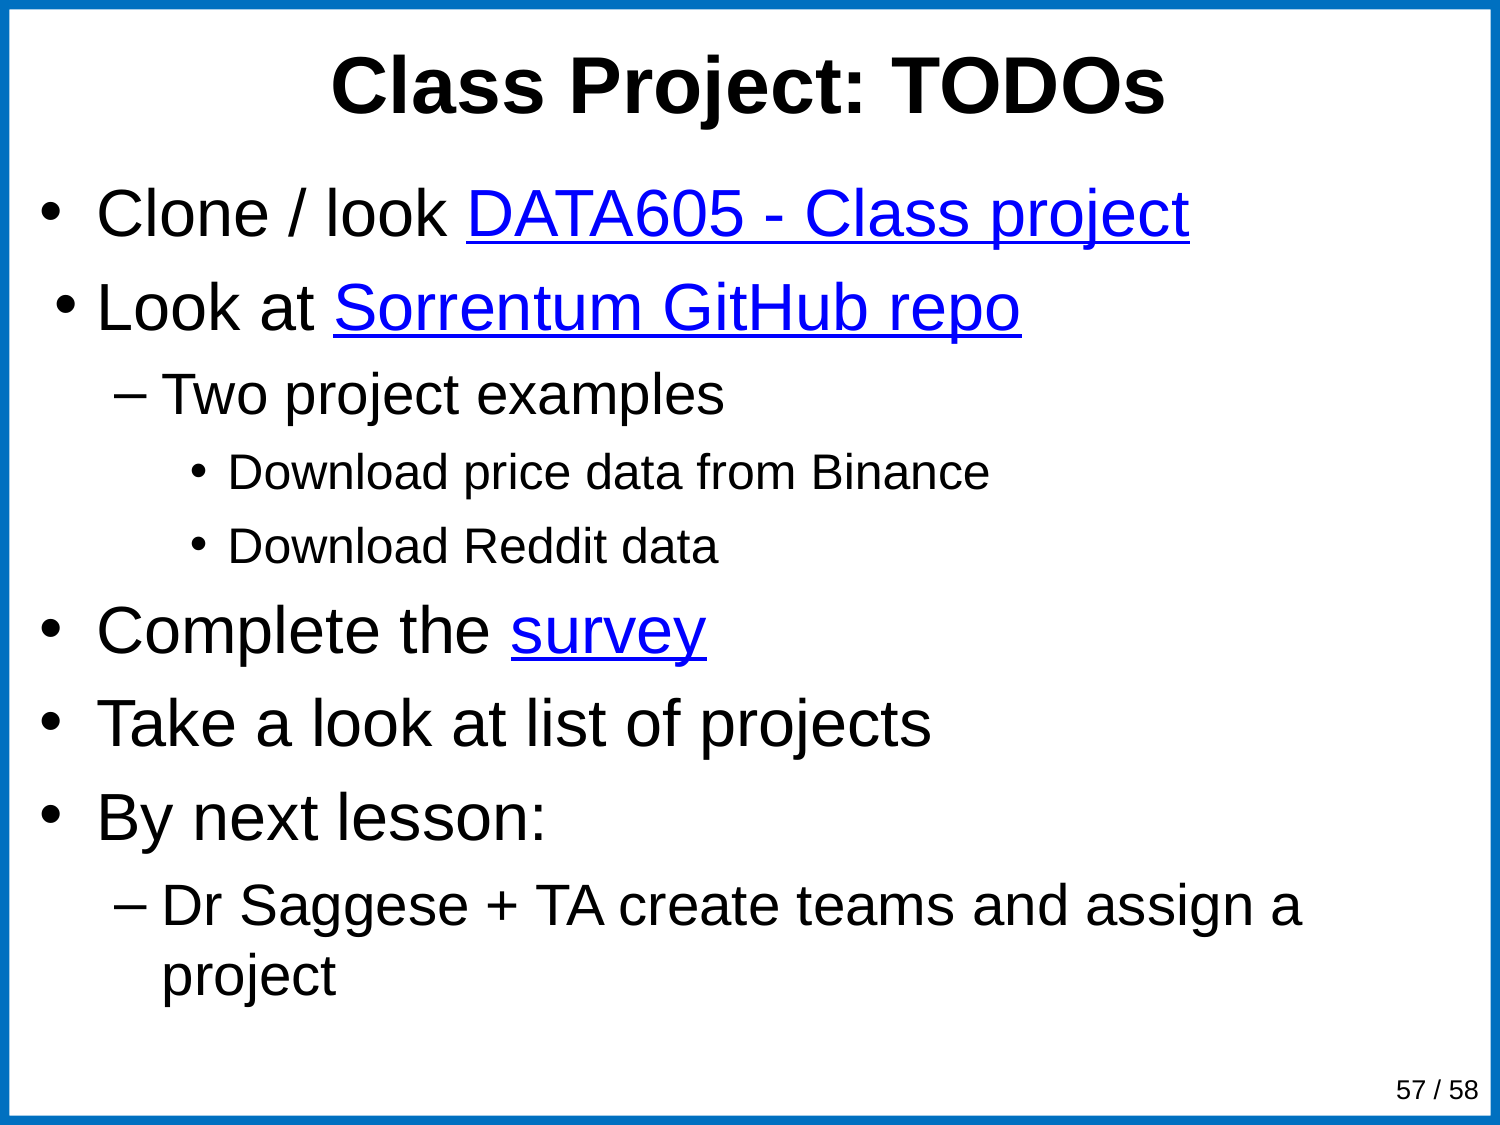

# Class Project: TODOs
Clone / look DATA605 - Class project
Look at Sorrentum GitHub repo
Two project examples
Download price data from Binance
Download Reddit data
Complete the survey
Take a look at list of projects
By next lesson:
Dr Saggese + TA create teams and assign a project
57 / 58